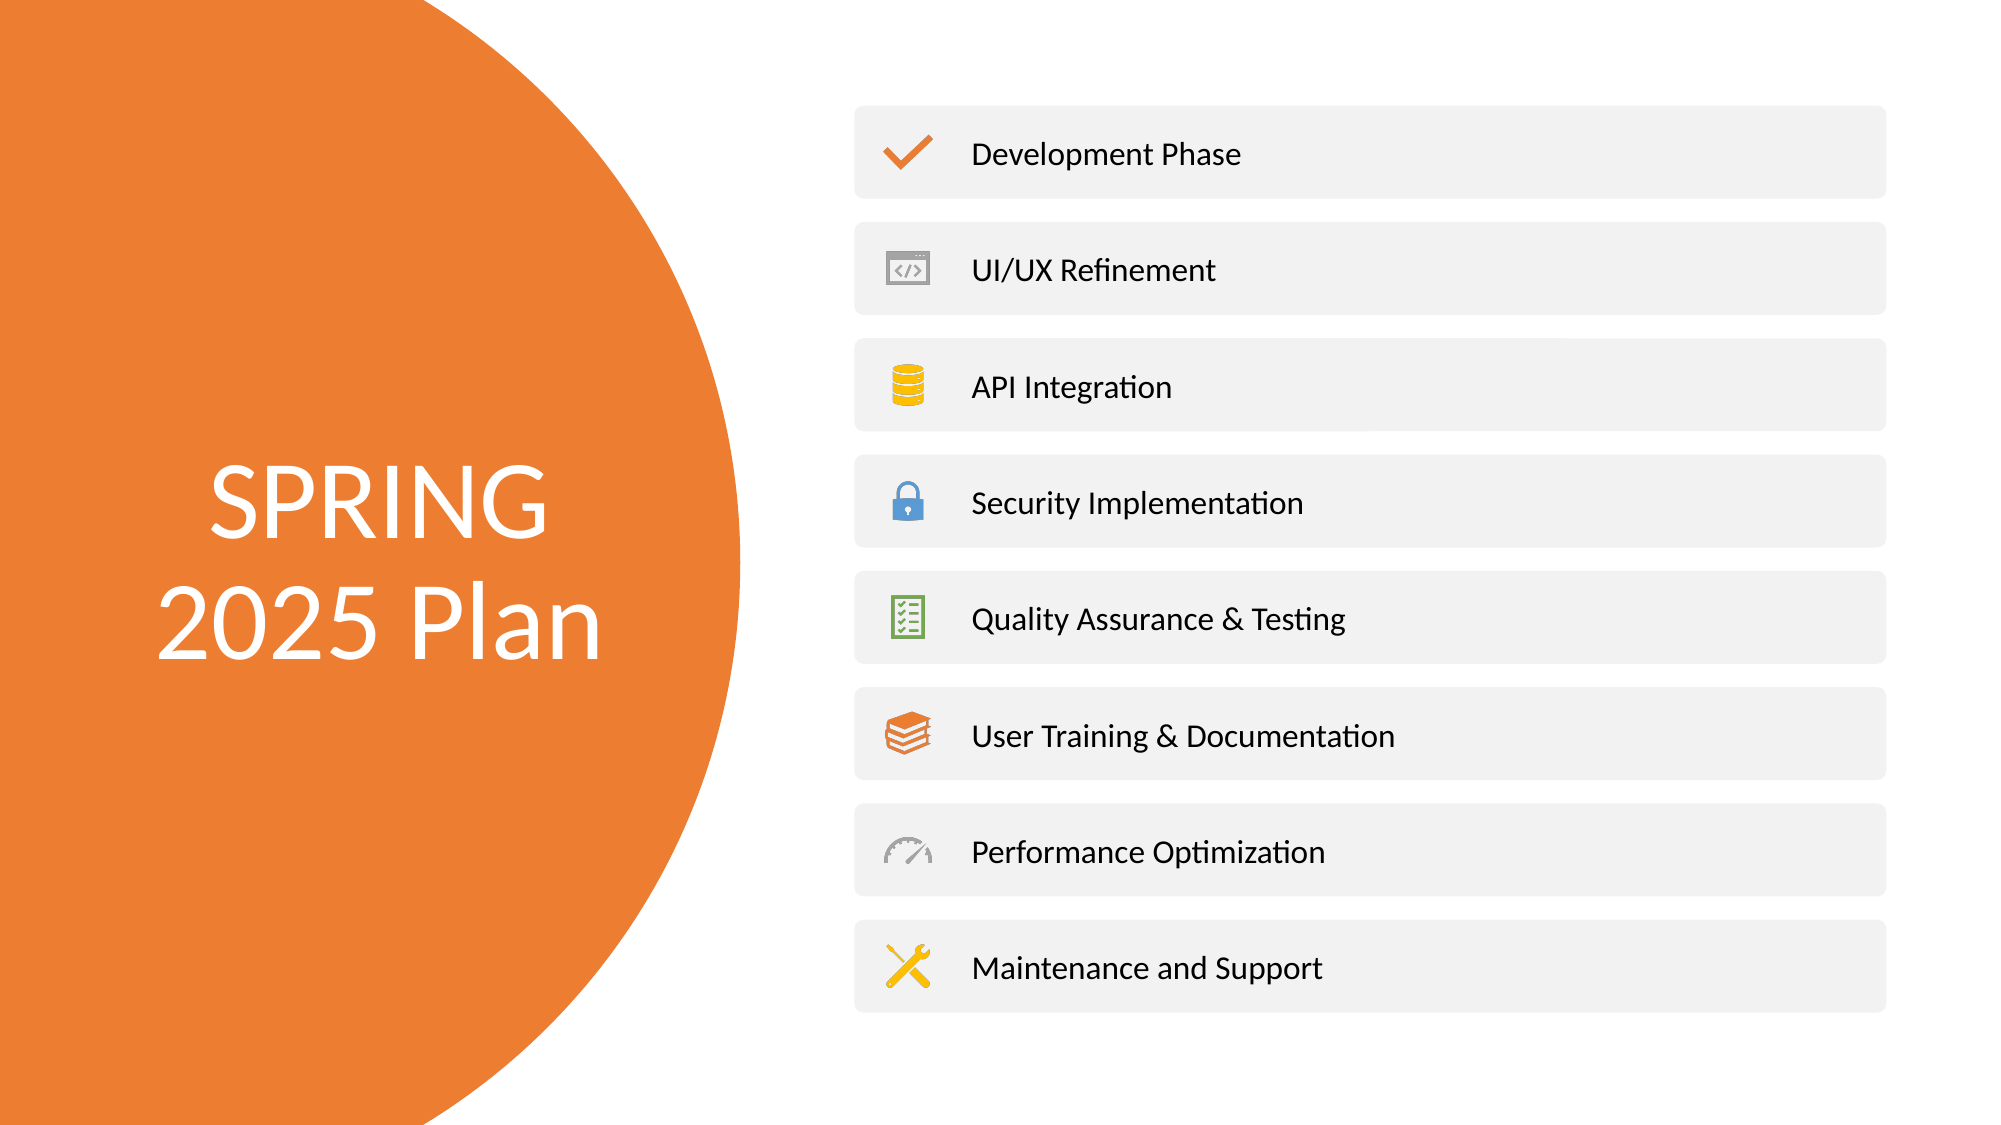

Development Phase
UI/UX Refinement
API Integration
Security Implementation
Quality Assurance & Testing
User Training & Documentation
Performance Optimization
Maintenance and Support
# SPRING 2025 Plan